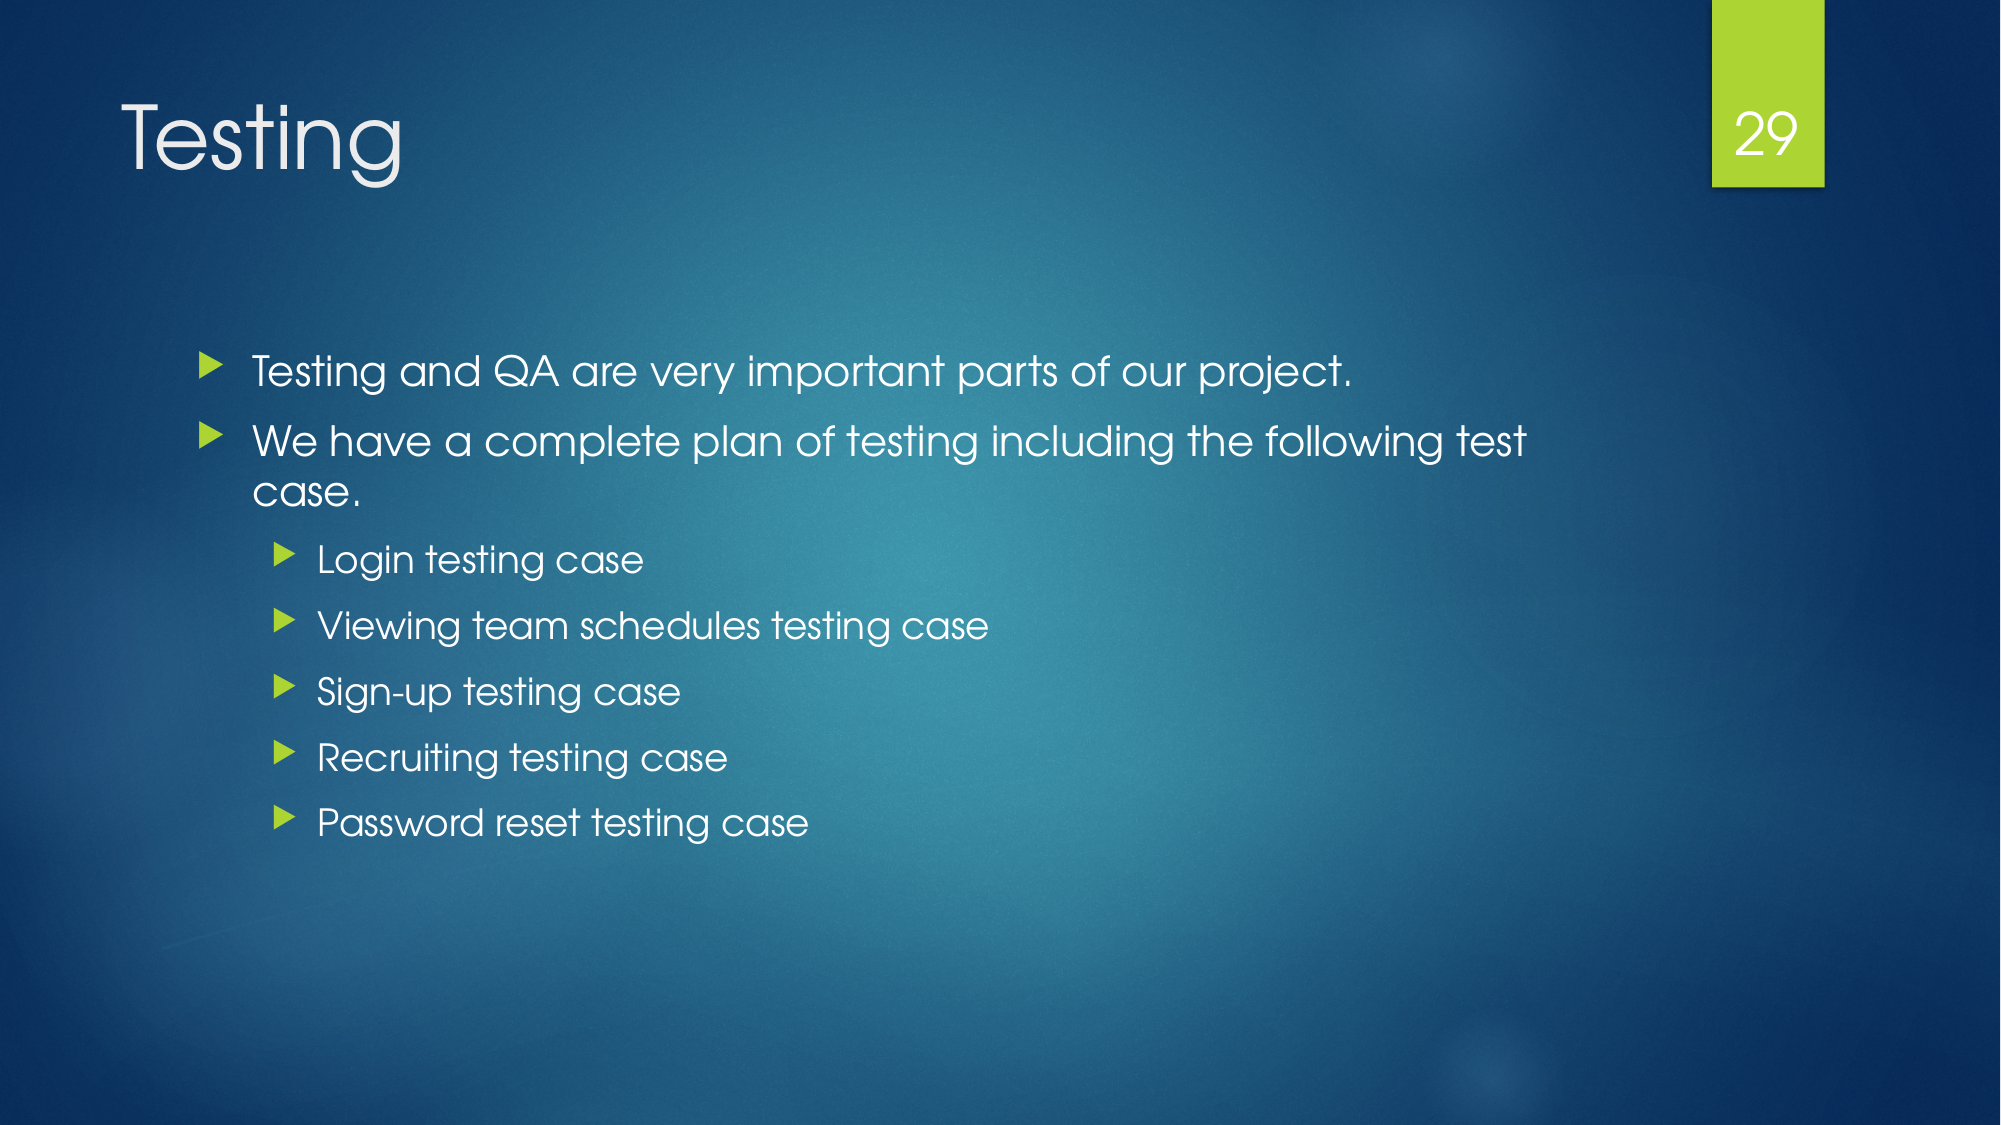

29
# Testing
Testing and QA are very important parts of our project.
We have a complete plan of testing including the following test case.
Login testing case
Viewing team schedules testing case
Sign-up testing case
Recruiting testing case
Password reset testing case